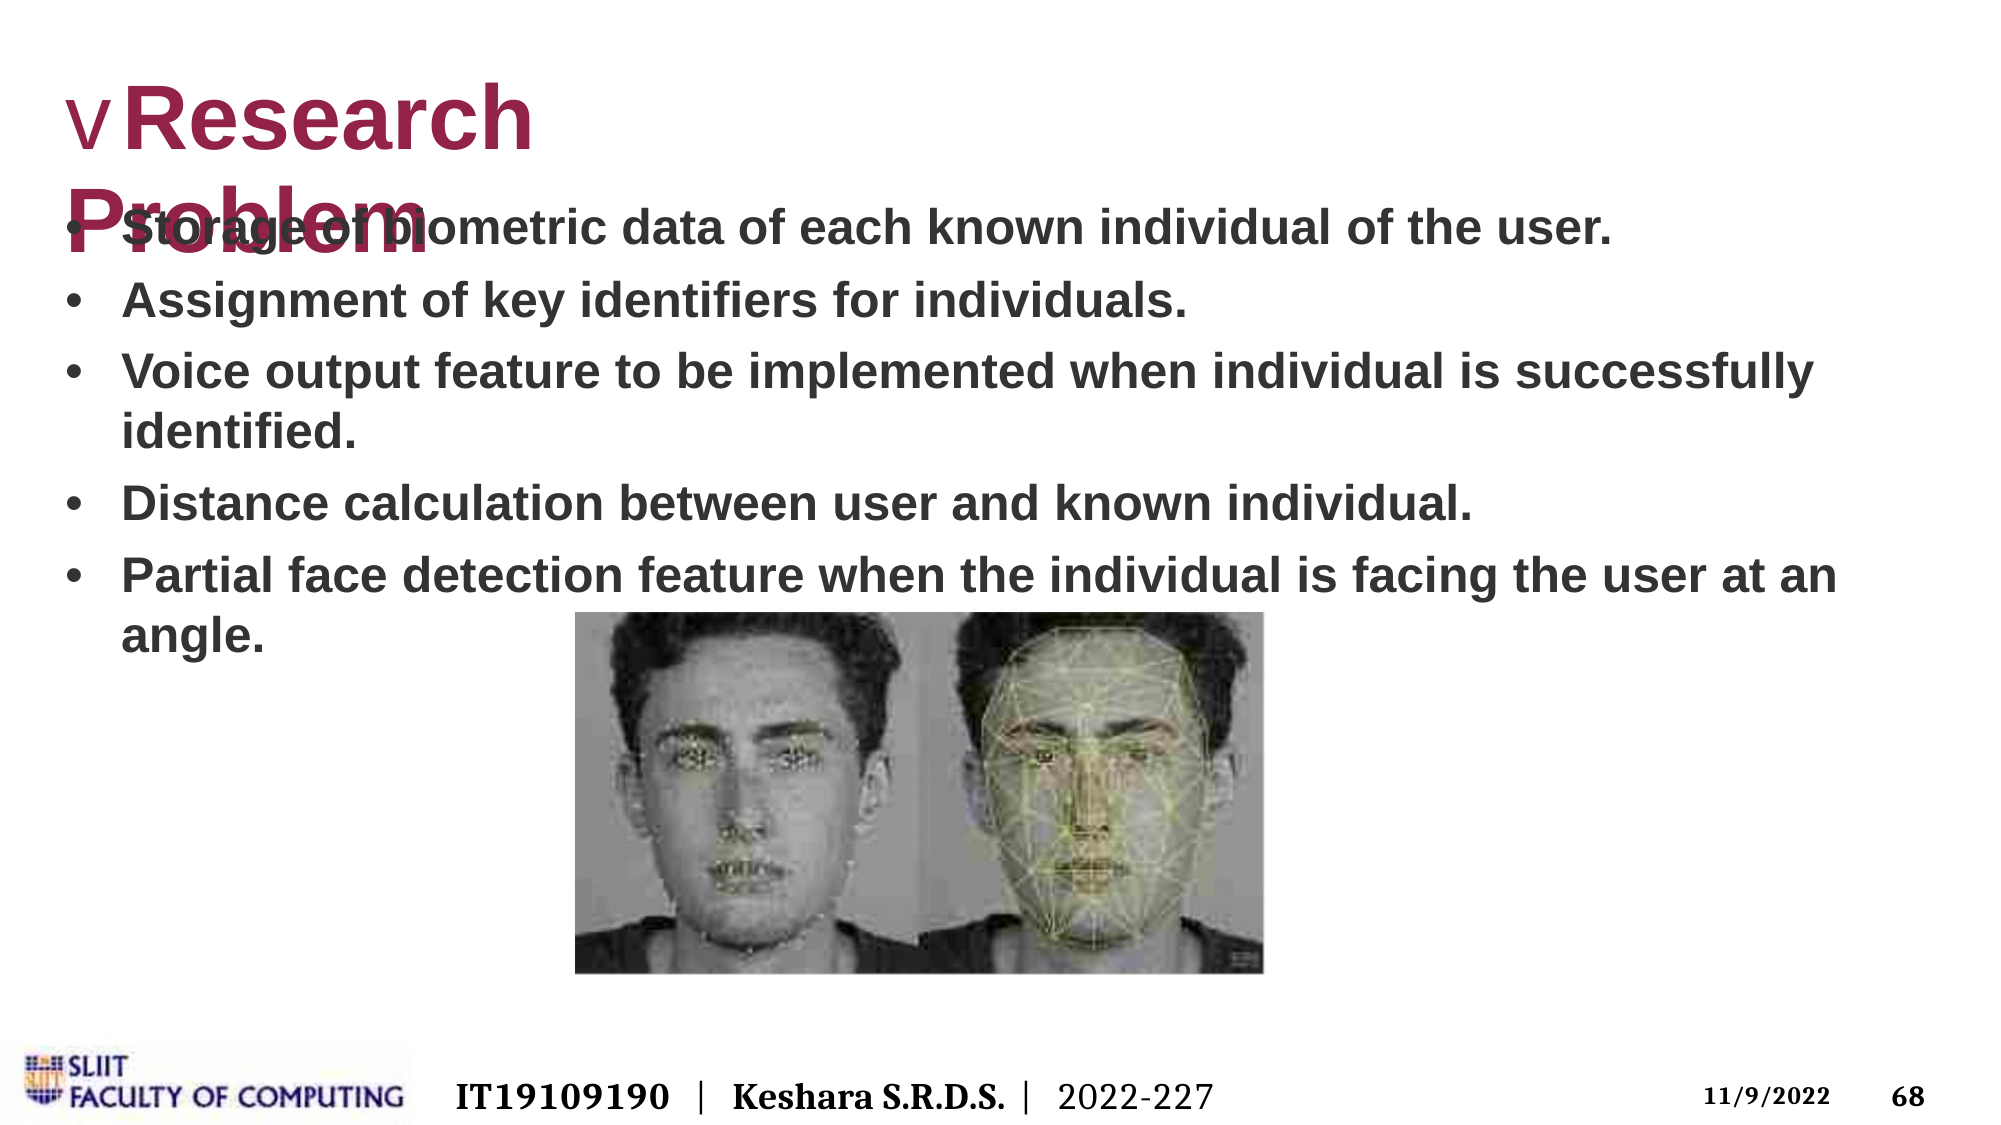

vResearch Problem
• Storage of biometric data of each known individual of the user.
• Assignment of key identifiers for individuals.
• Voice output feature to be implemented when individual is successfully
identified.
• Distance calculation between user and known individual.
• Partial face detection feature when the individual is facing the user at an
angle.
IT19109190 | Keshara S.R.D.S. | 2022-227
68
11/9/2022